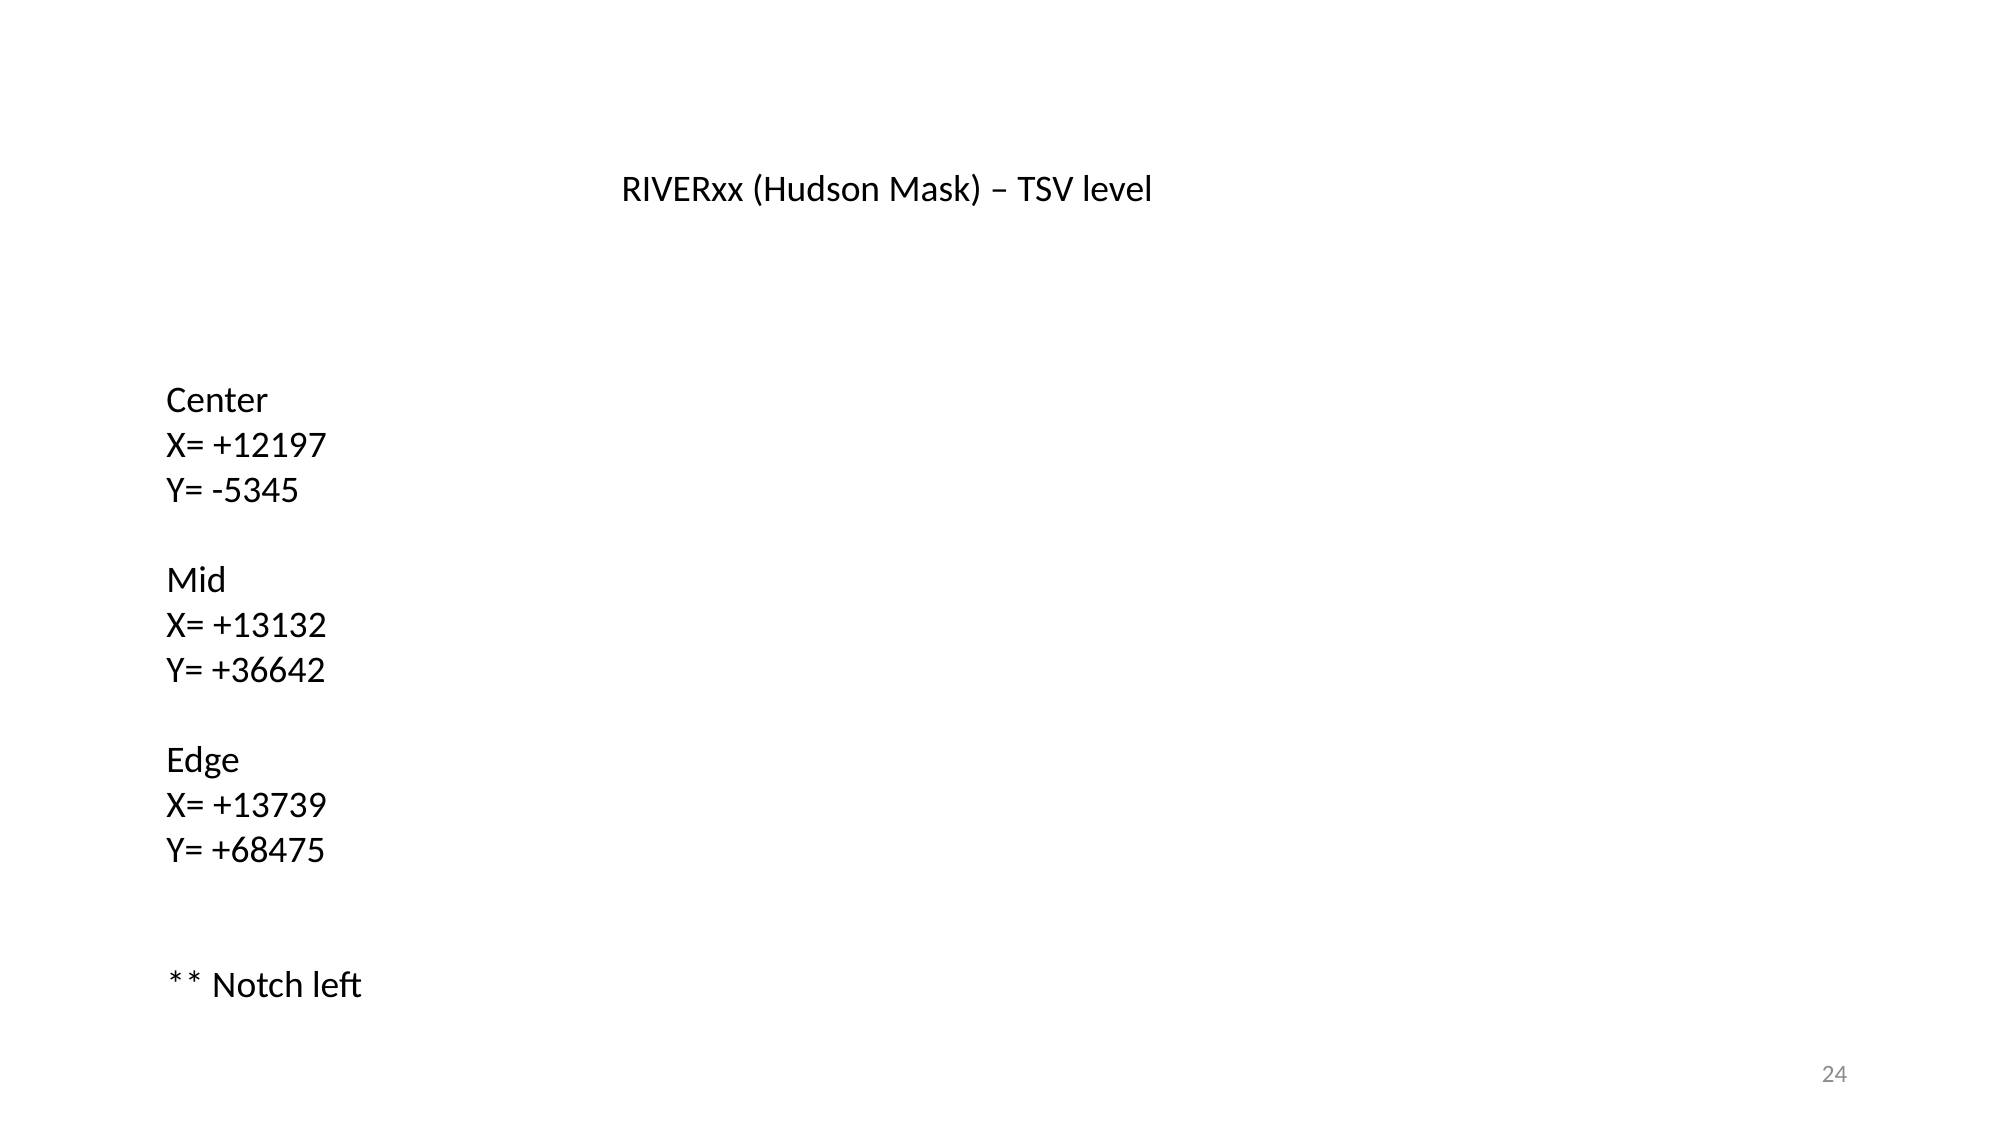

RIVERxx (Hudson Mask) – TSV level
Center
X= +12197
Y= -5345

Mid
X= +13132
Y= +36642

Edge
X= +13739
Y= +68475

** Notch left
24